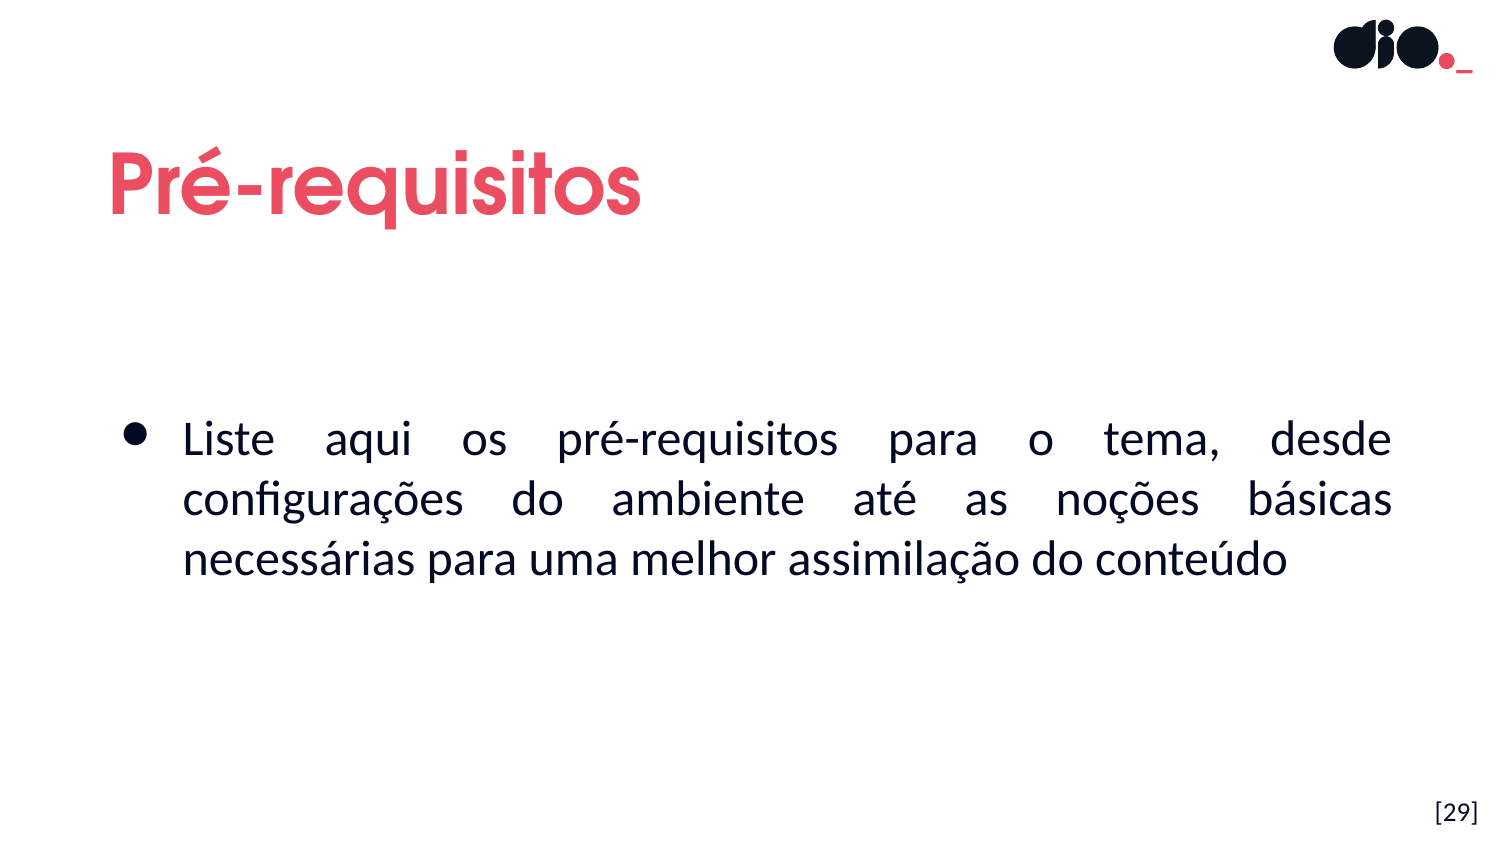

Pré-requisitos
Liste aqui os pré-requisitos para o tema, desde configurações do ambiente até as noções básicas necessárias para uma melhor assimilação do conteúdo
[29]